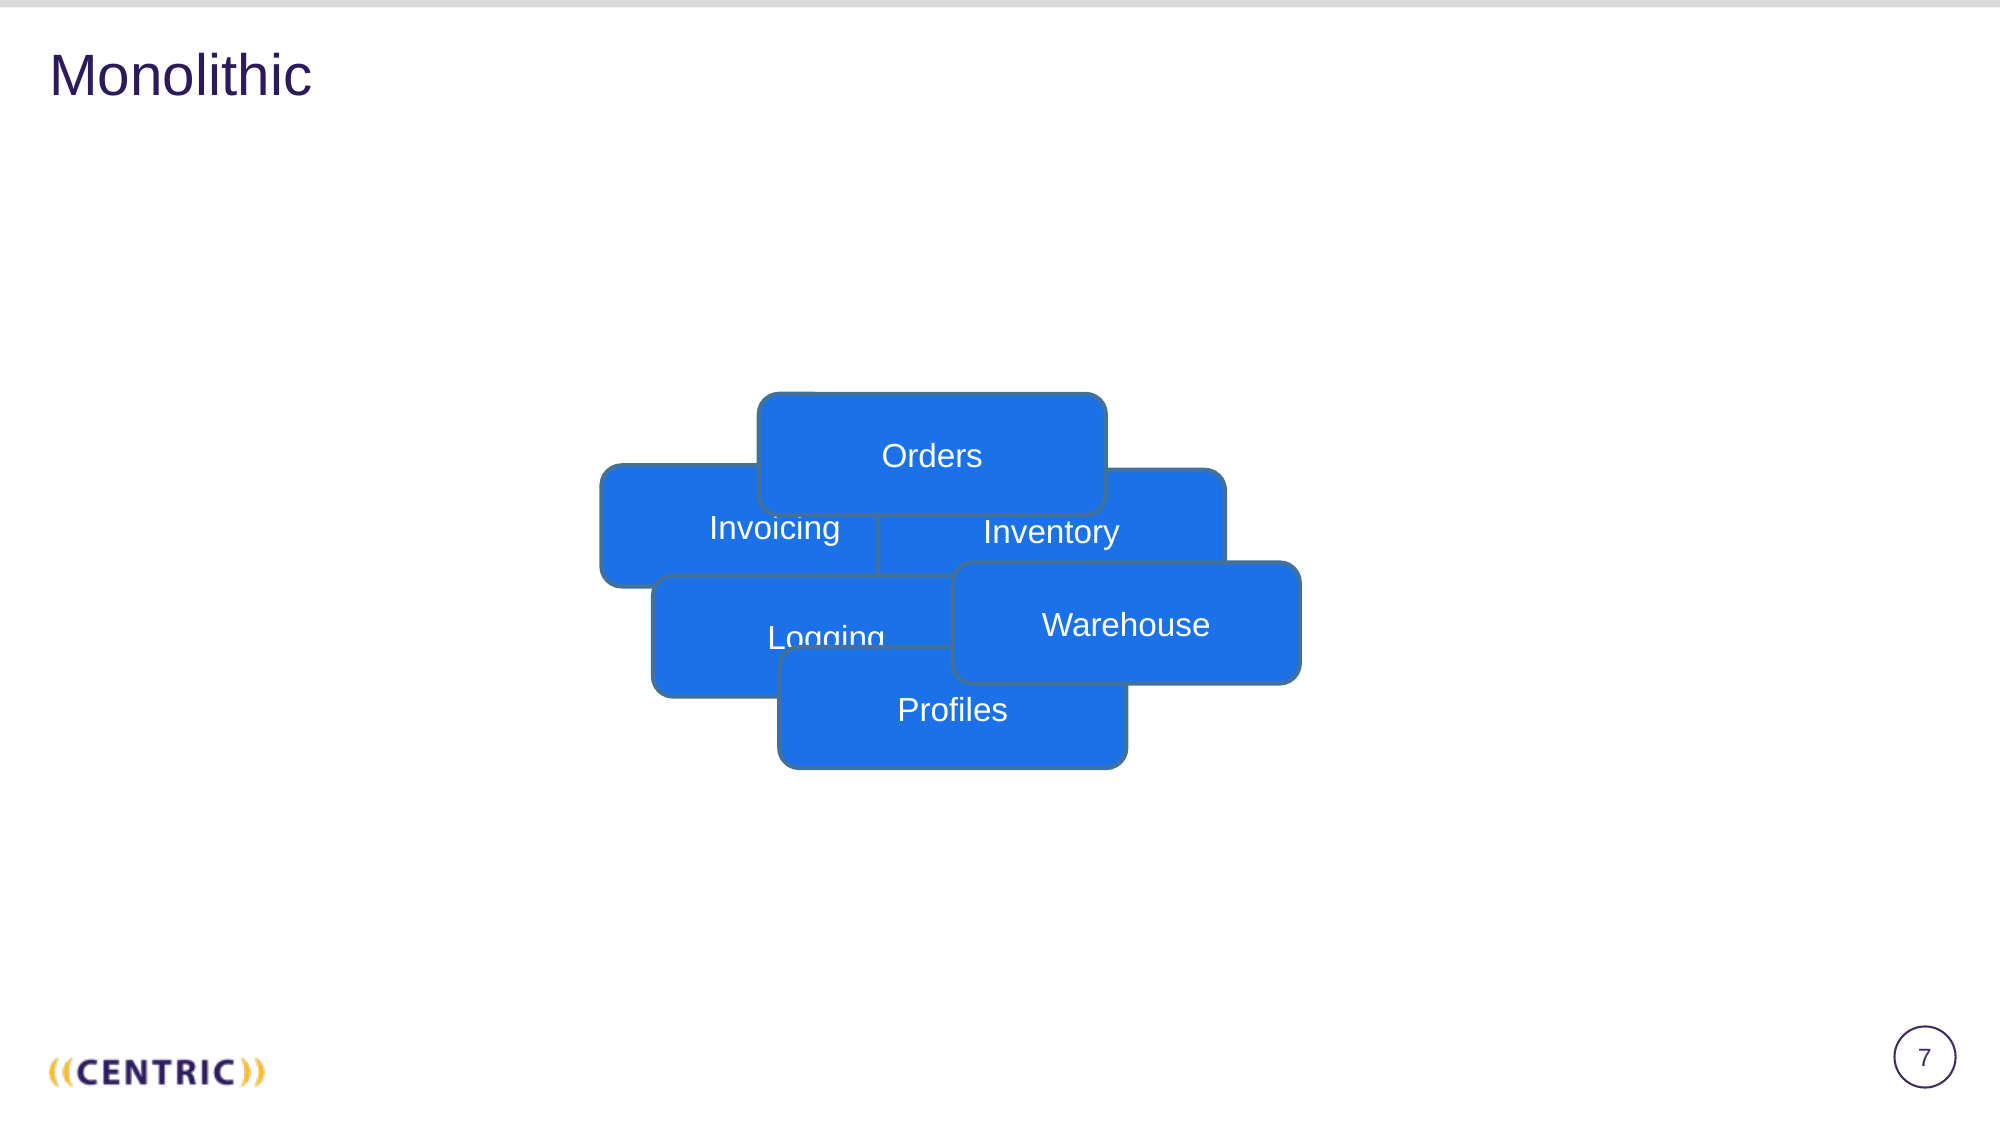

# Monolithic

Orders

Invoicing

Inventory

Warehouse

Logging

Profiles